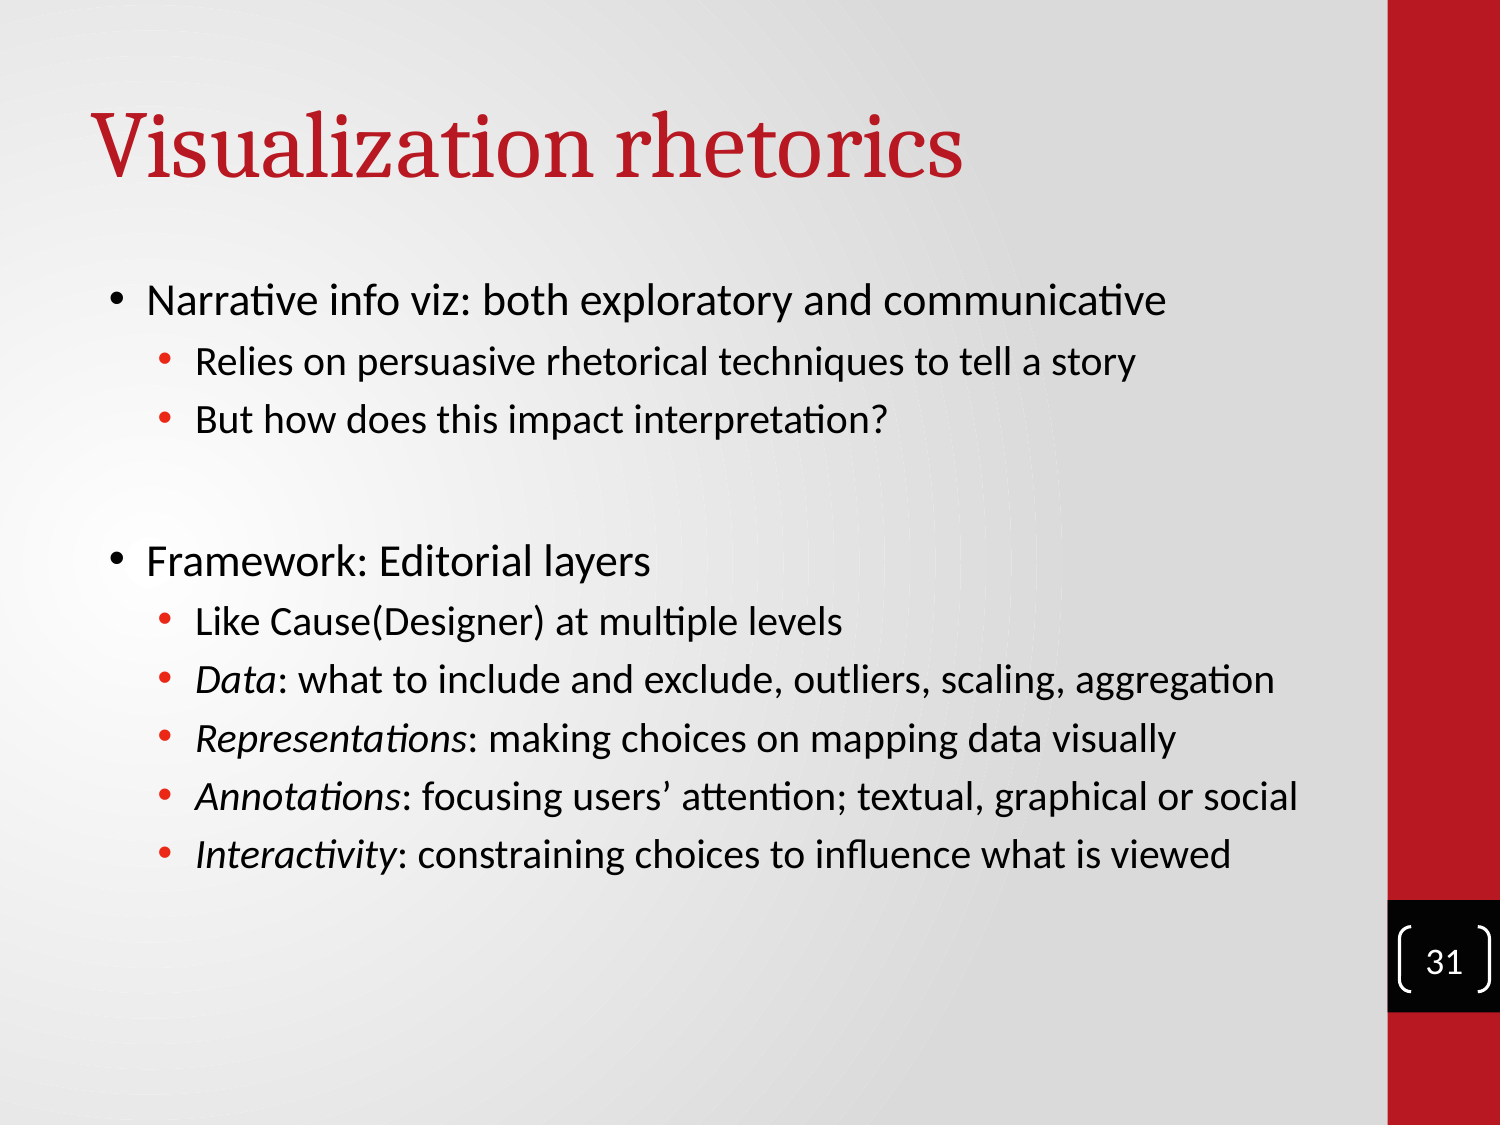

# Visualization rhetorics
Narrative info viz: both exploratory and communicative
Relies on persuasive rhetorical techniques to tell a story
But how does this impact interpretation?

Framework: Editorial layers
Like Cause(Designer) at multiple levels
Data: what to include and exclude, outliers, scaling, aggregation
Representations: making choices on mapping data visually
Annotations: focusing users’ attention; textual, graphical or social
Interactivity: constraining choices to influence what is viewed
31